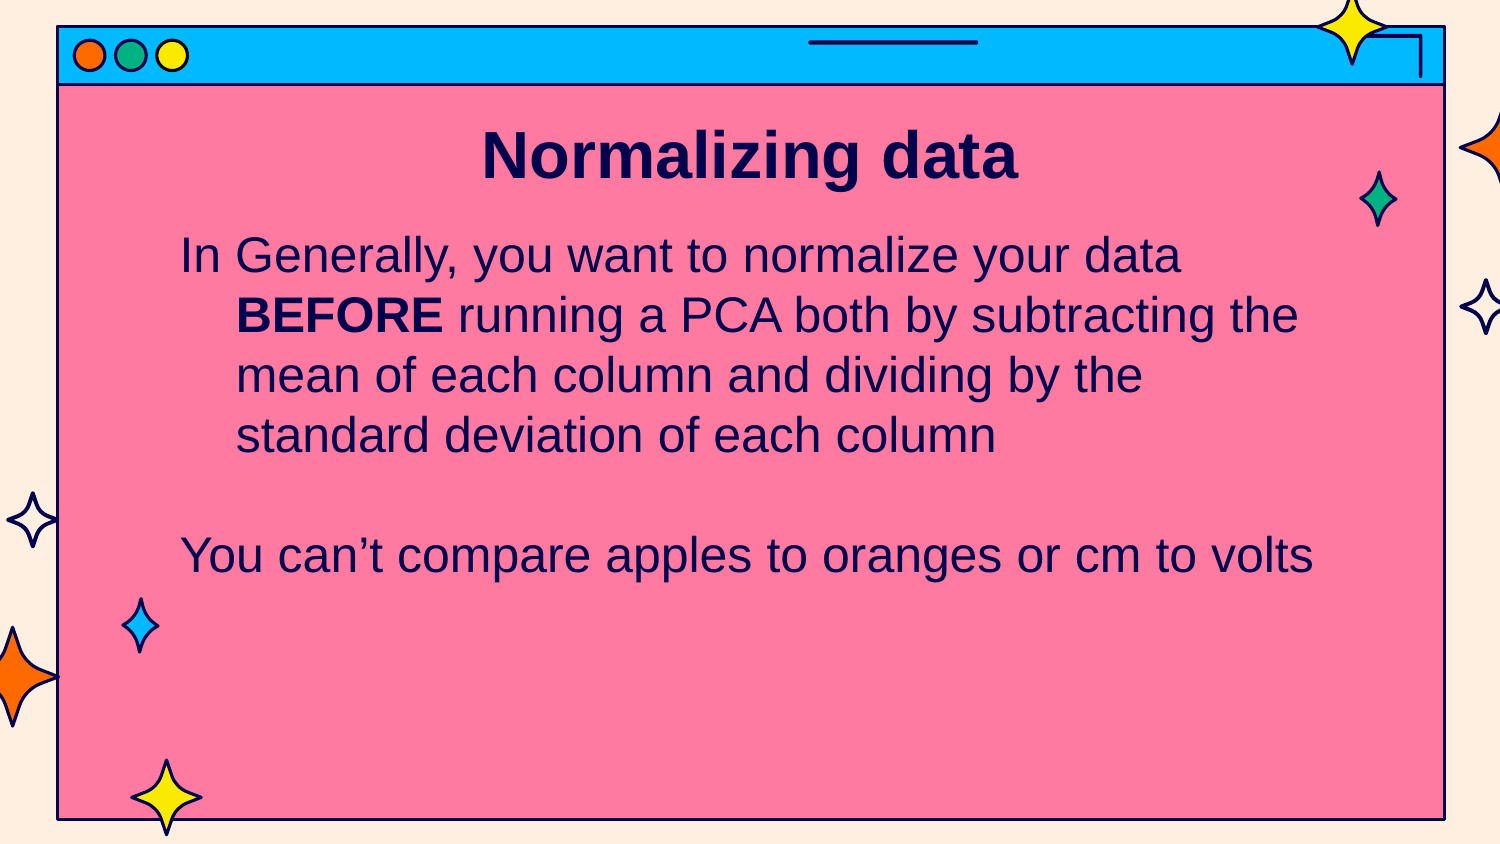

# Normalizing data

In Generally, you want to normalize your data BEFORE running a PCA both by subtracting the mean of each column and dividing by the standard deviation of each column

You can’t compare apples to oranges or cm to volts